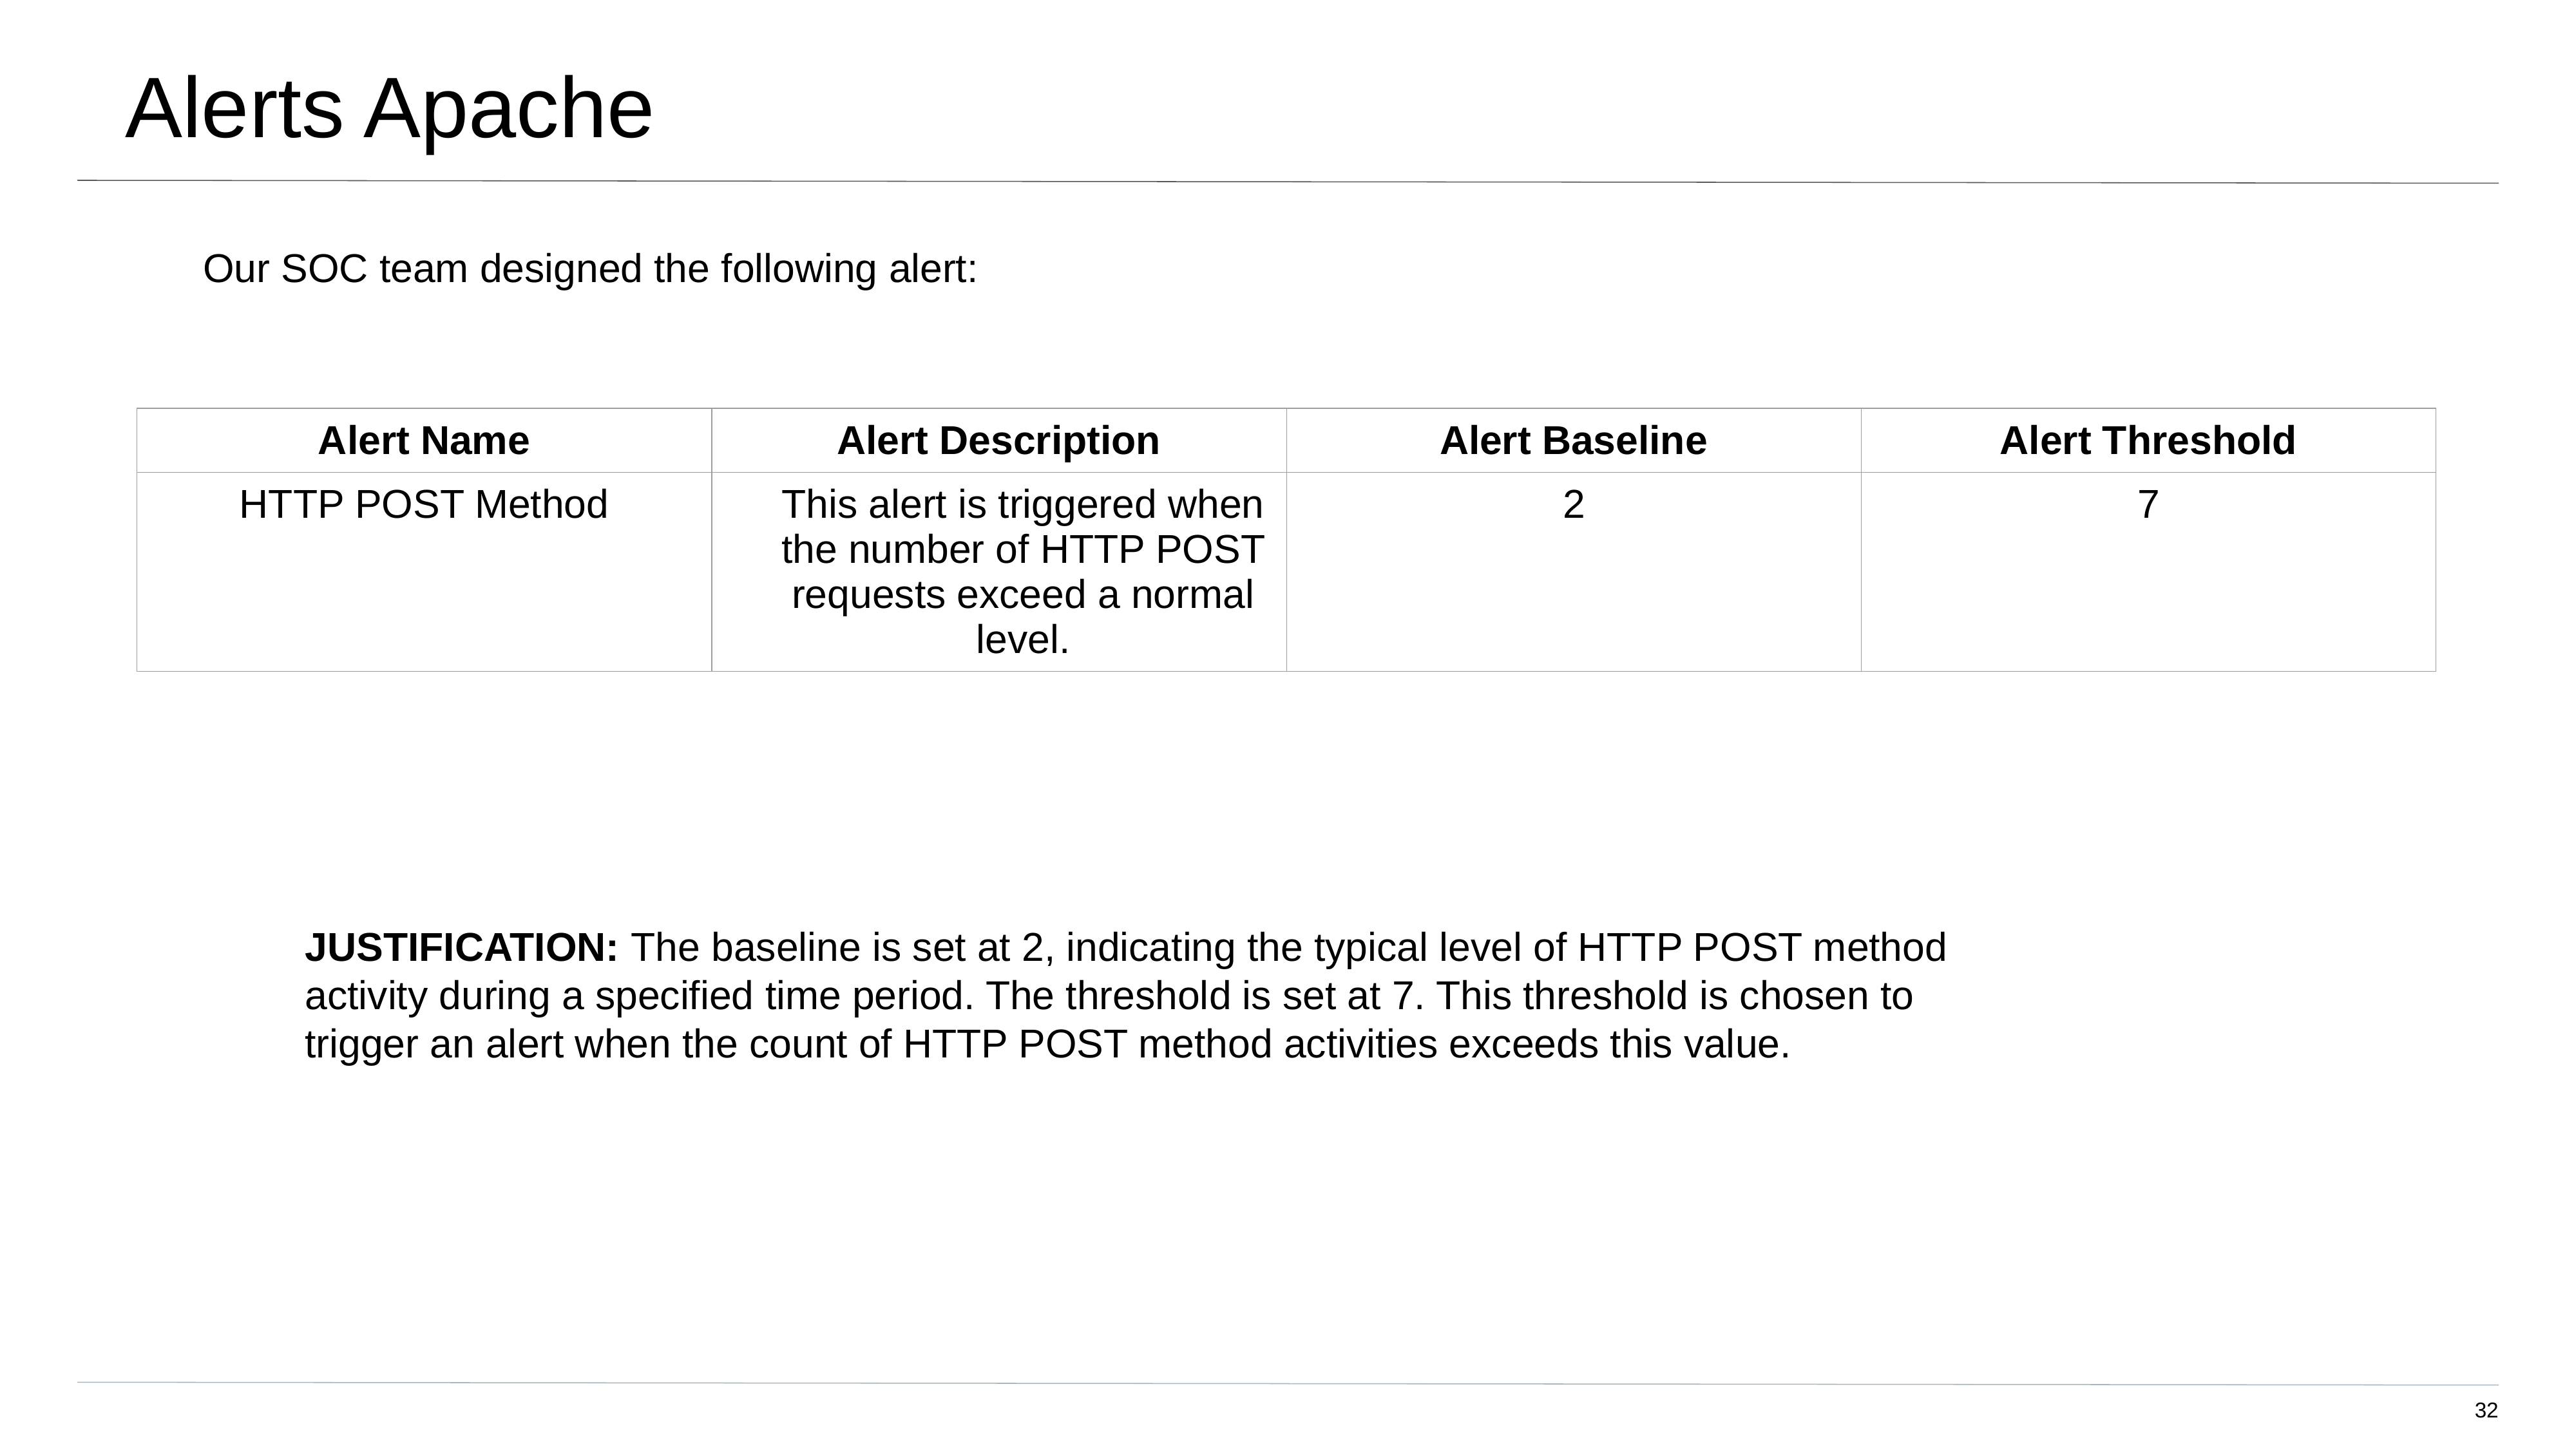

# Alerts Apache
Our SOC team designed the following alert:

| Alert Name | Alert Description | Alert Baseline | Alert Threshold |
| --- | --- | --- | --- |
| HTTP POST Method | This alert is triggered when the number of HTTP POST requests exceed a normal level. | 2 | 7 |
JUSTIFICATION: The baseline is set at 2, indicating the typical level of HTTP POST method activity during a specified time period. The threshold is set at 7. This threshold is chosen to trigger an alert when the count of HTTP POST method activities exceeds this value.
32